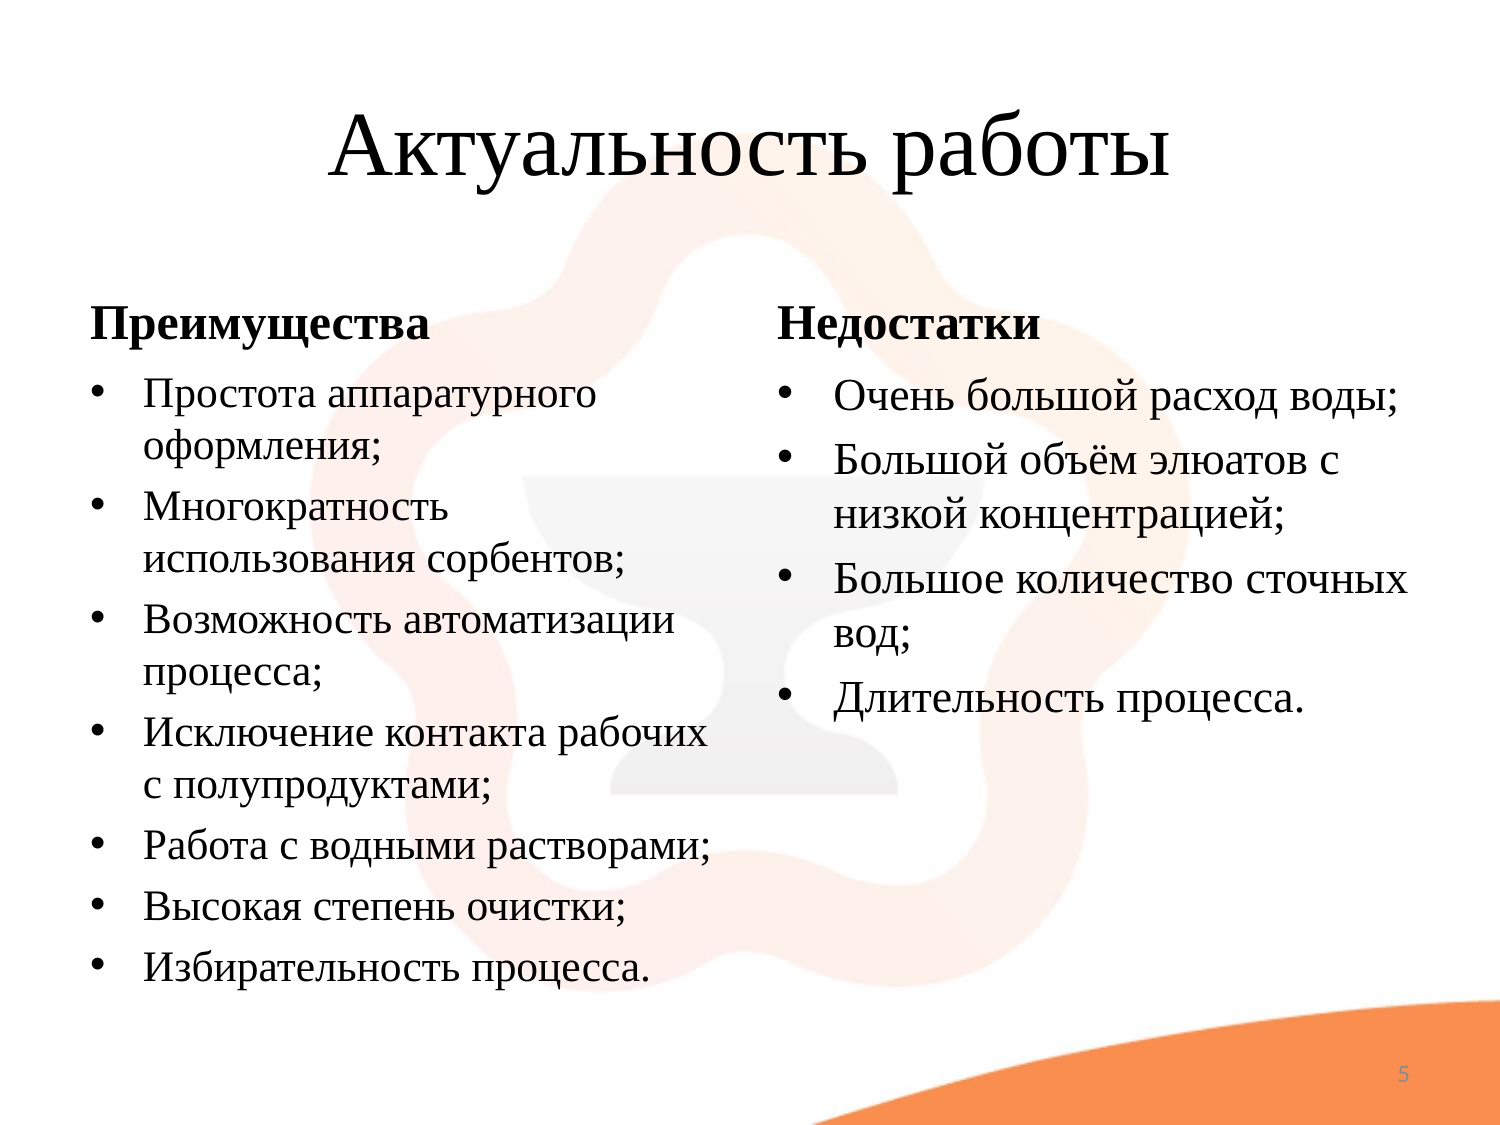

# Актуальность работы
Преимущества
Недостатки
Простота аппаратурного оформления;
Многократность использования сорбентов;
Возможность автоматизации процесса;
Исключение контакта рабочих с полупродуктами;
Работа с водными растворами;
Высокая степень очистки;
Избирательность процесса.
Очень большой расход воды;
Большой объём элюатов с низкой концентрацией;
Большое количество сточных вод;
Длительность процесса.
5